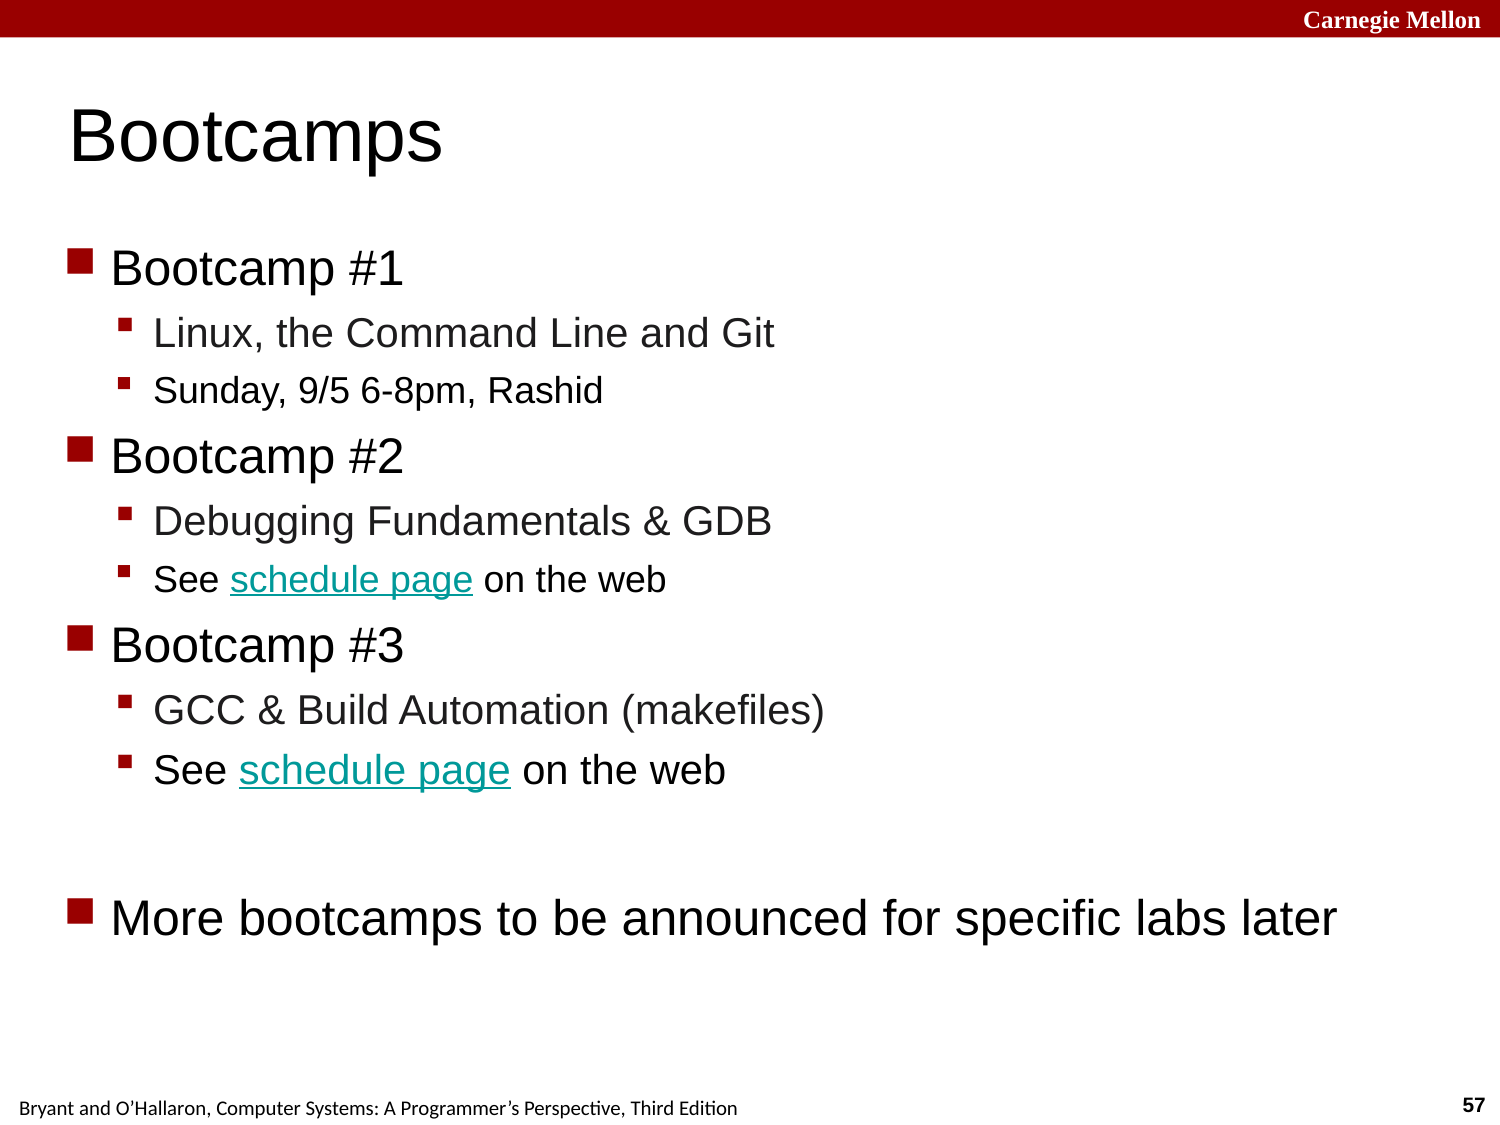

# Bootcamps
Bootcamp #1
Linux, the Command Line and Git
Sunday, 9/5 6-8pm, Rashid
Bootcamp #2
Debugging Fundamentals & GDB
See schedule page on the web
Bootcamp #3
GCC & Build Automation (makefiles)
See schedule page on the web

More bootcamps to be announced for specific labs later